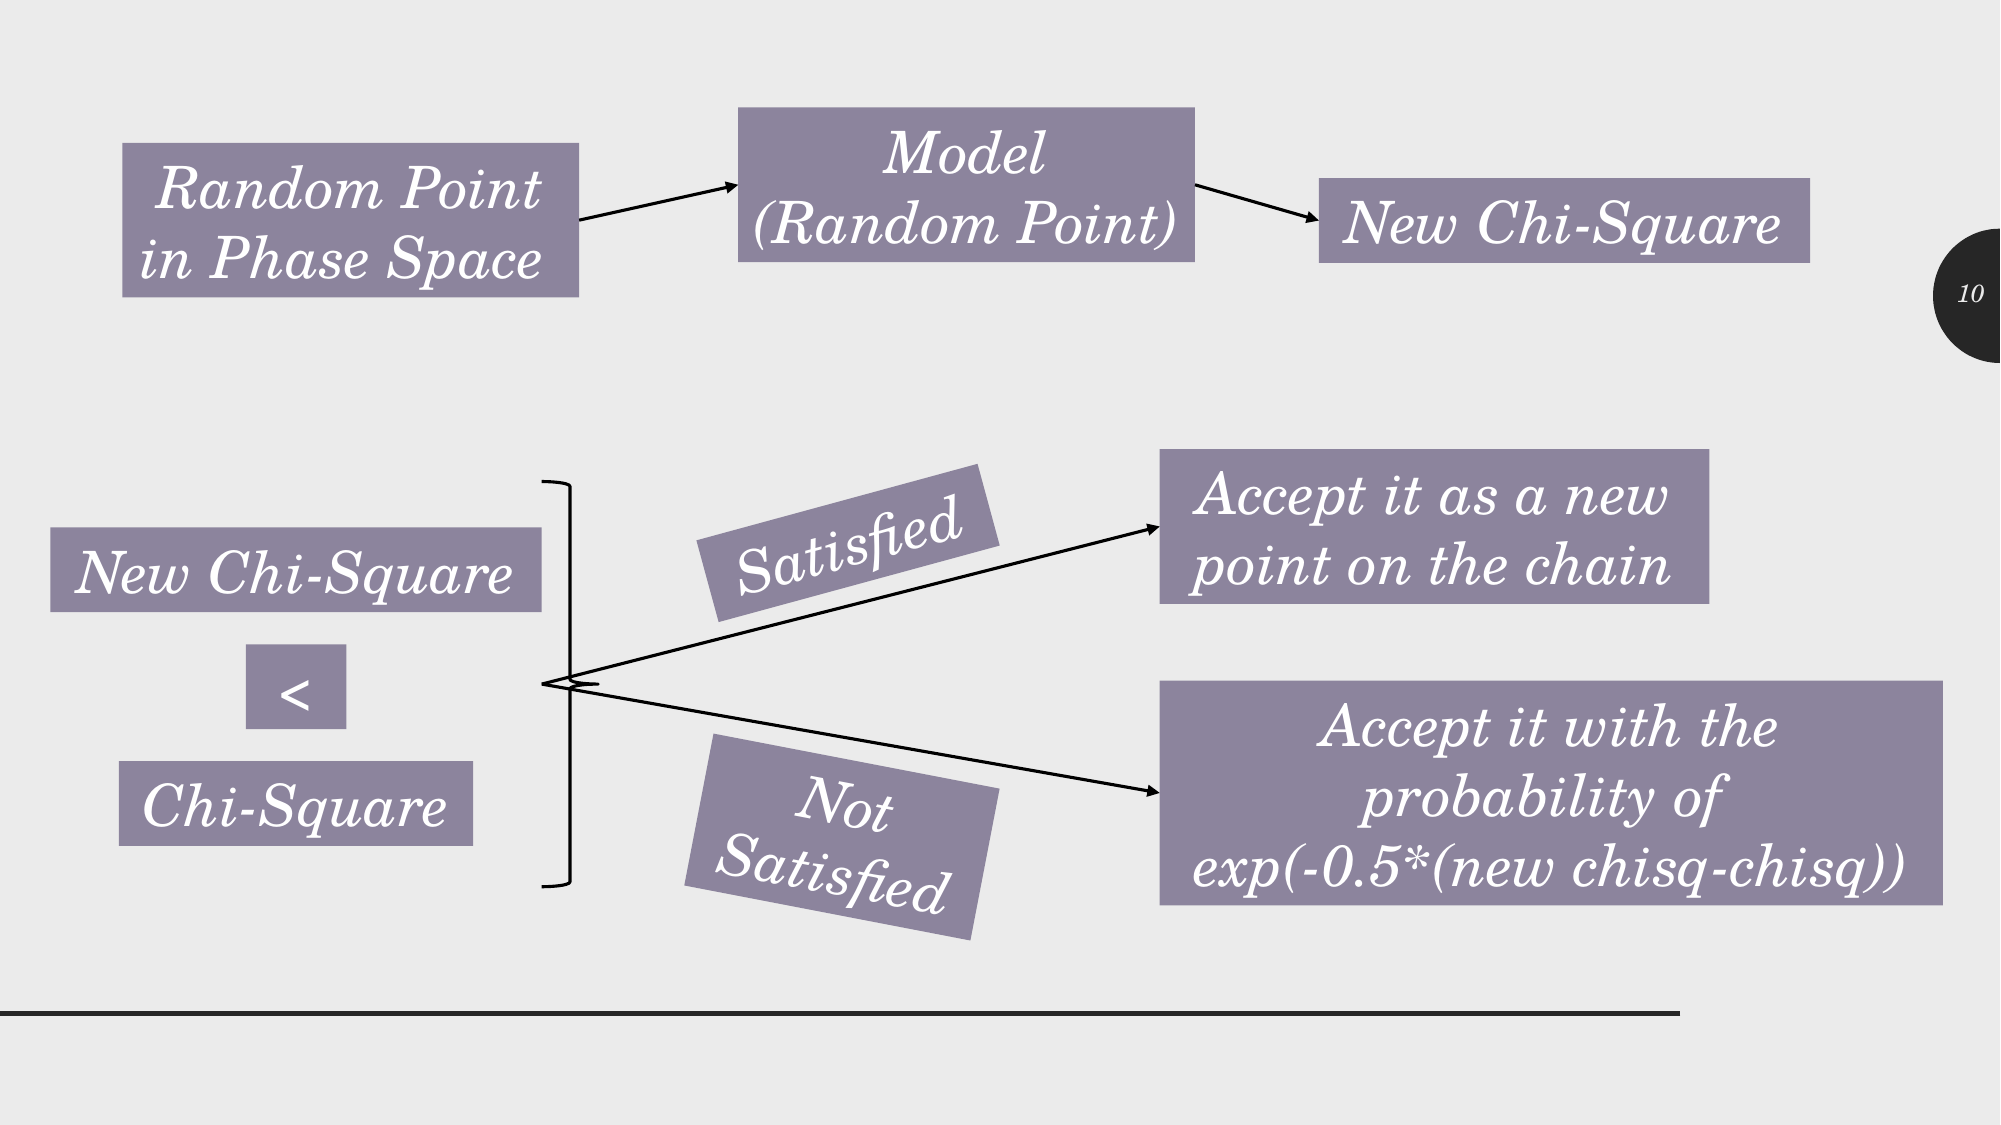

Model (Random Point)
Random Point in Phase Space
New Chi-Square
10
Accept it as a new point on the chain

Satisfied
New Chi-Square
<
Accept it with the probability of
exp(-0.5*(new chisq-chisq))
Not Satisfied
Chi-Square